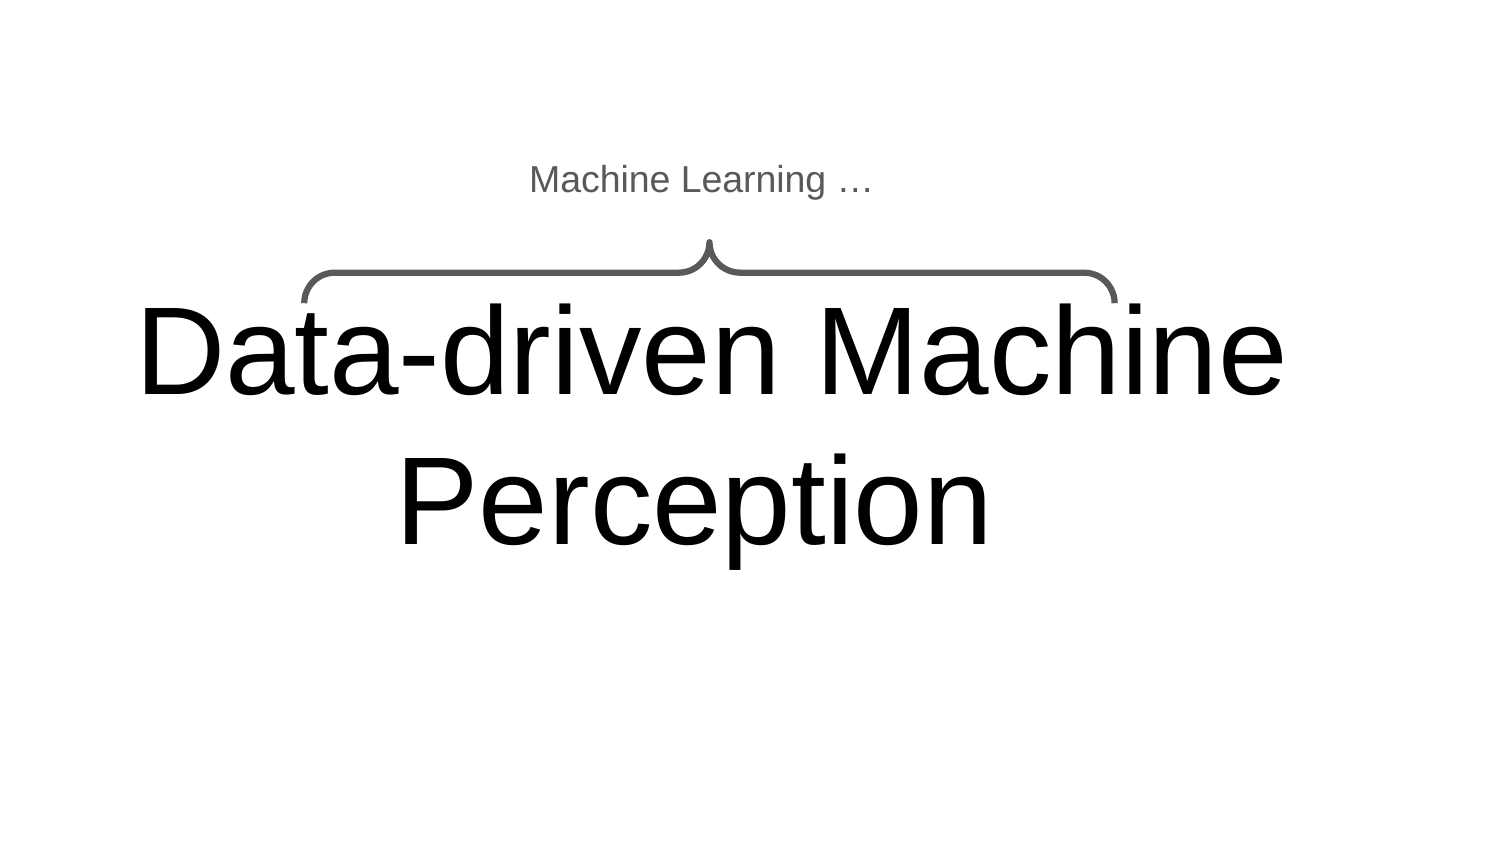

# Data-driven Machine Perception
Machine Learning …